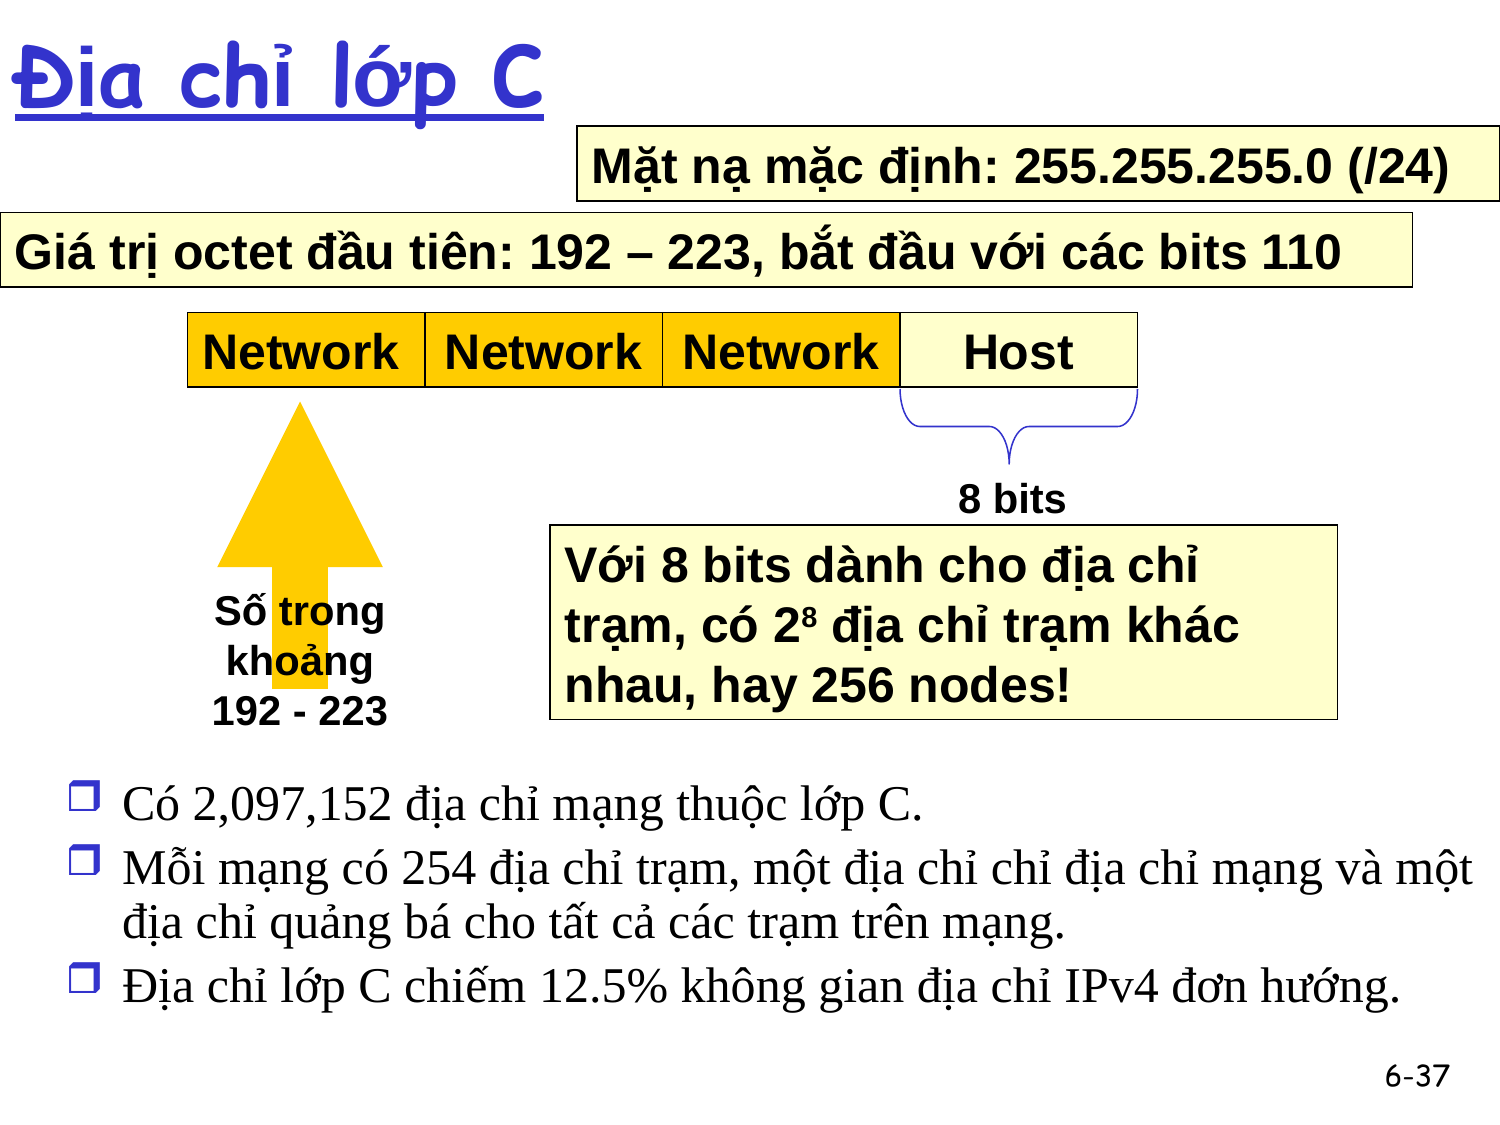

# Địa chỉ lớp C
Mặt nạ mặc định: 255.255.255.0 (/24)
Giá trị octet đầu tiên: 192 – 223, bắt đầu với các bits 110
Network
Network
Network
Host

8 bits

Với 8 bits dành cho địa chỉ trạm, có 28 địa chỉ trạm khác nhau, hay 256 nodes!
Số trong khoảng 192 - 223
Có 2,097,152 địa chỉ mạng thuộc lớp C.
Mỗi mạng có 254 địa chỉ trạm, một địa chỉ chỉ địa chỉ mạng và một địa chỉ quảng bá cho tất cả các trạm trên mạng.
Địa chỉ lớp C chiếm 12.5% không gian địa chỉ IPv4 đơn hướng.
6-37